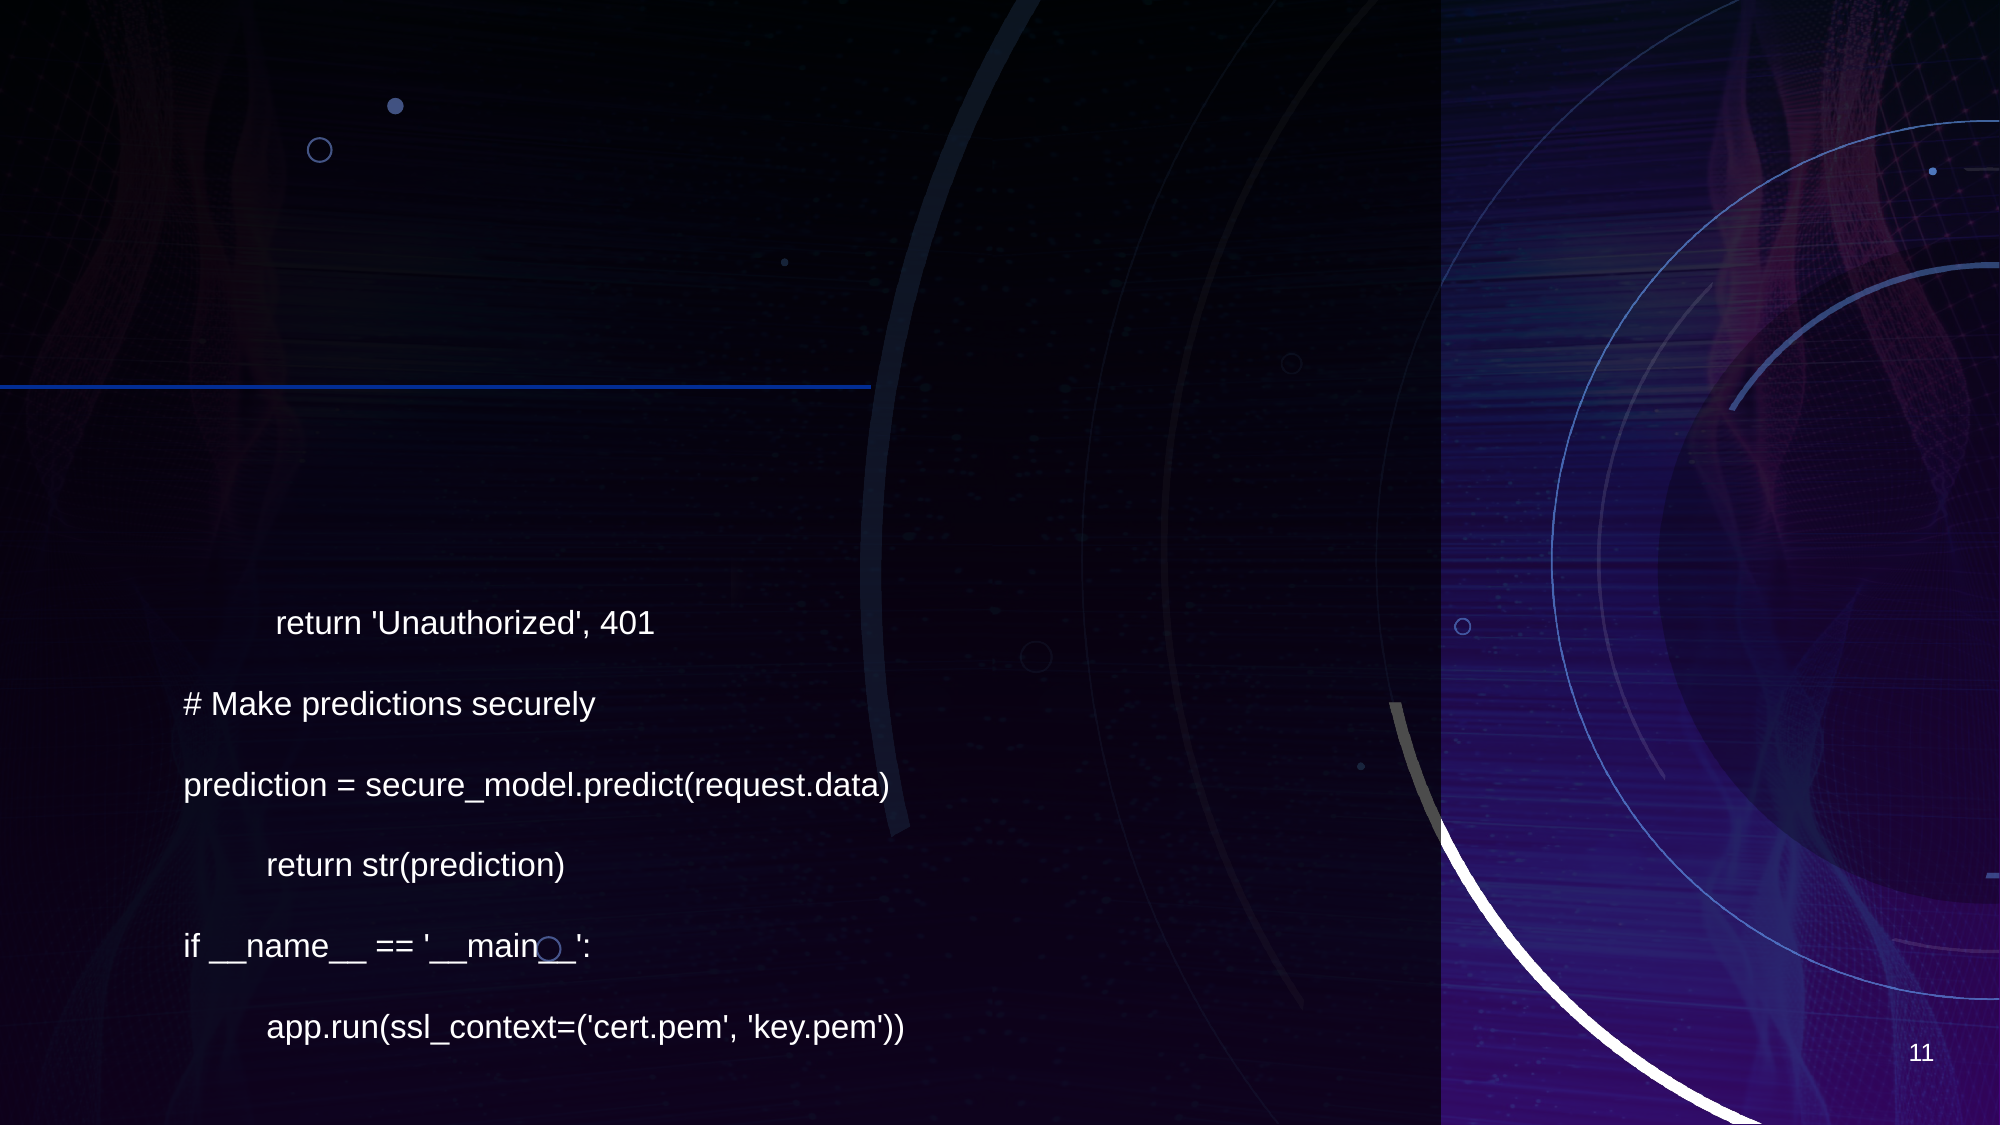

#

          return 'Unauthorized', 401
# Make predictions securely
prediction = secure_model.predict(request.data)
         return str(prediction)
if __name__ == '__main__':
         app.run(ssl_context=('cert.pem', 'key.pem'))

11